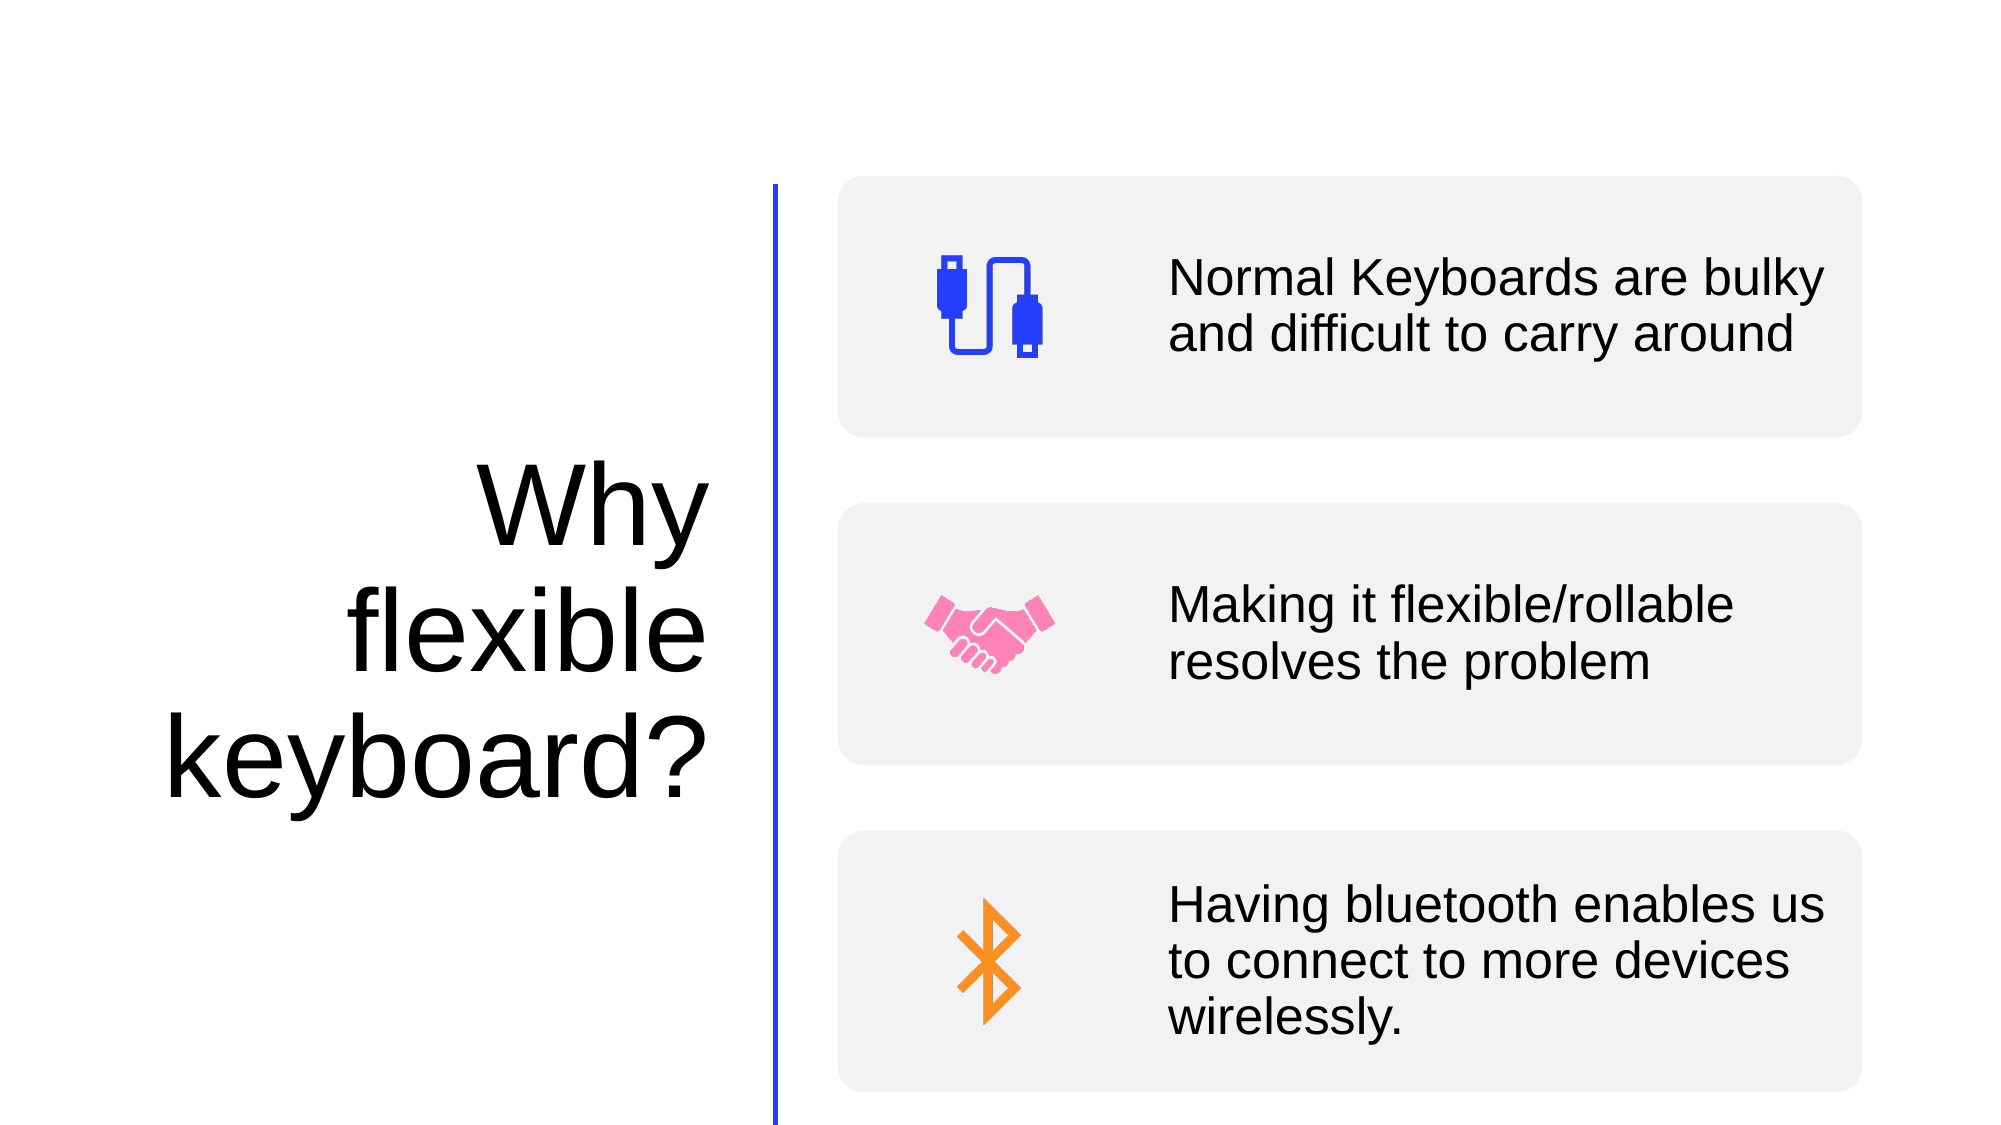

# Why flexible keyboard?
Normal Keyboards are bulky and difficult to carry around
Making it flexible/rollable resolves the problem
Having bluetooth enables us to connect to more devices wirelessly.